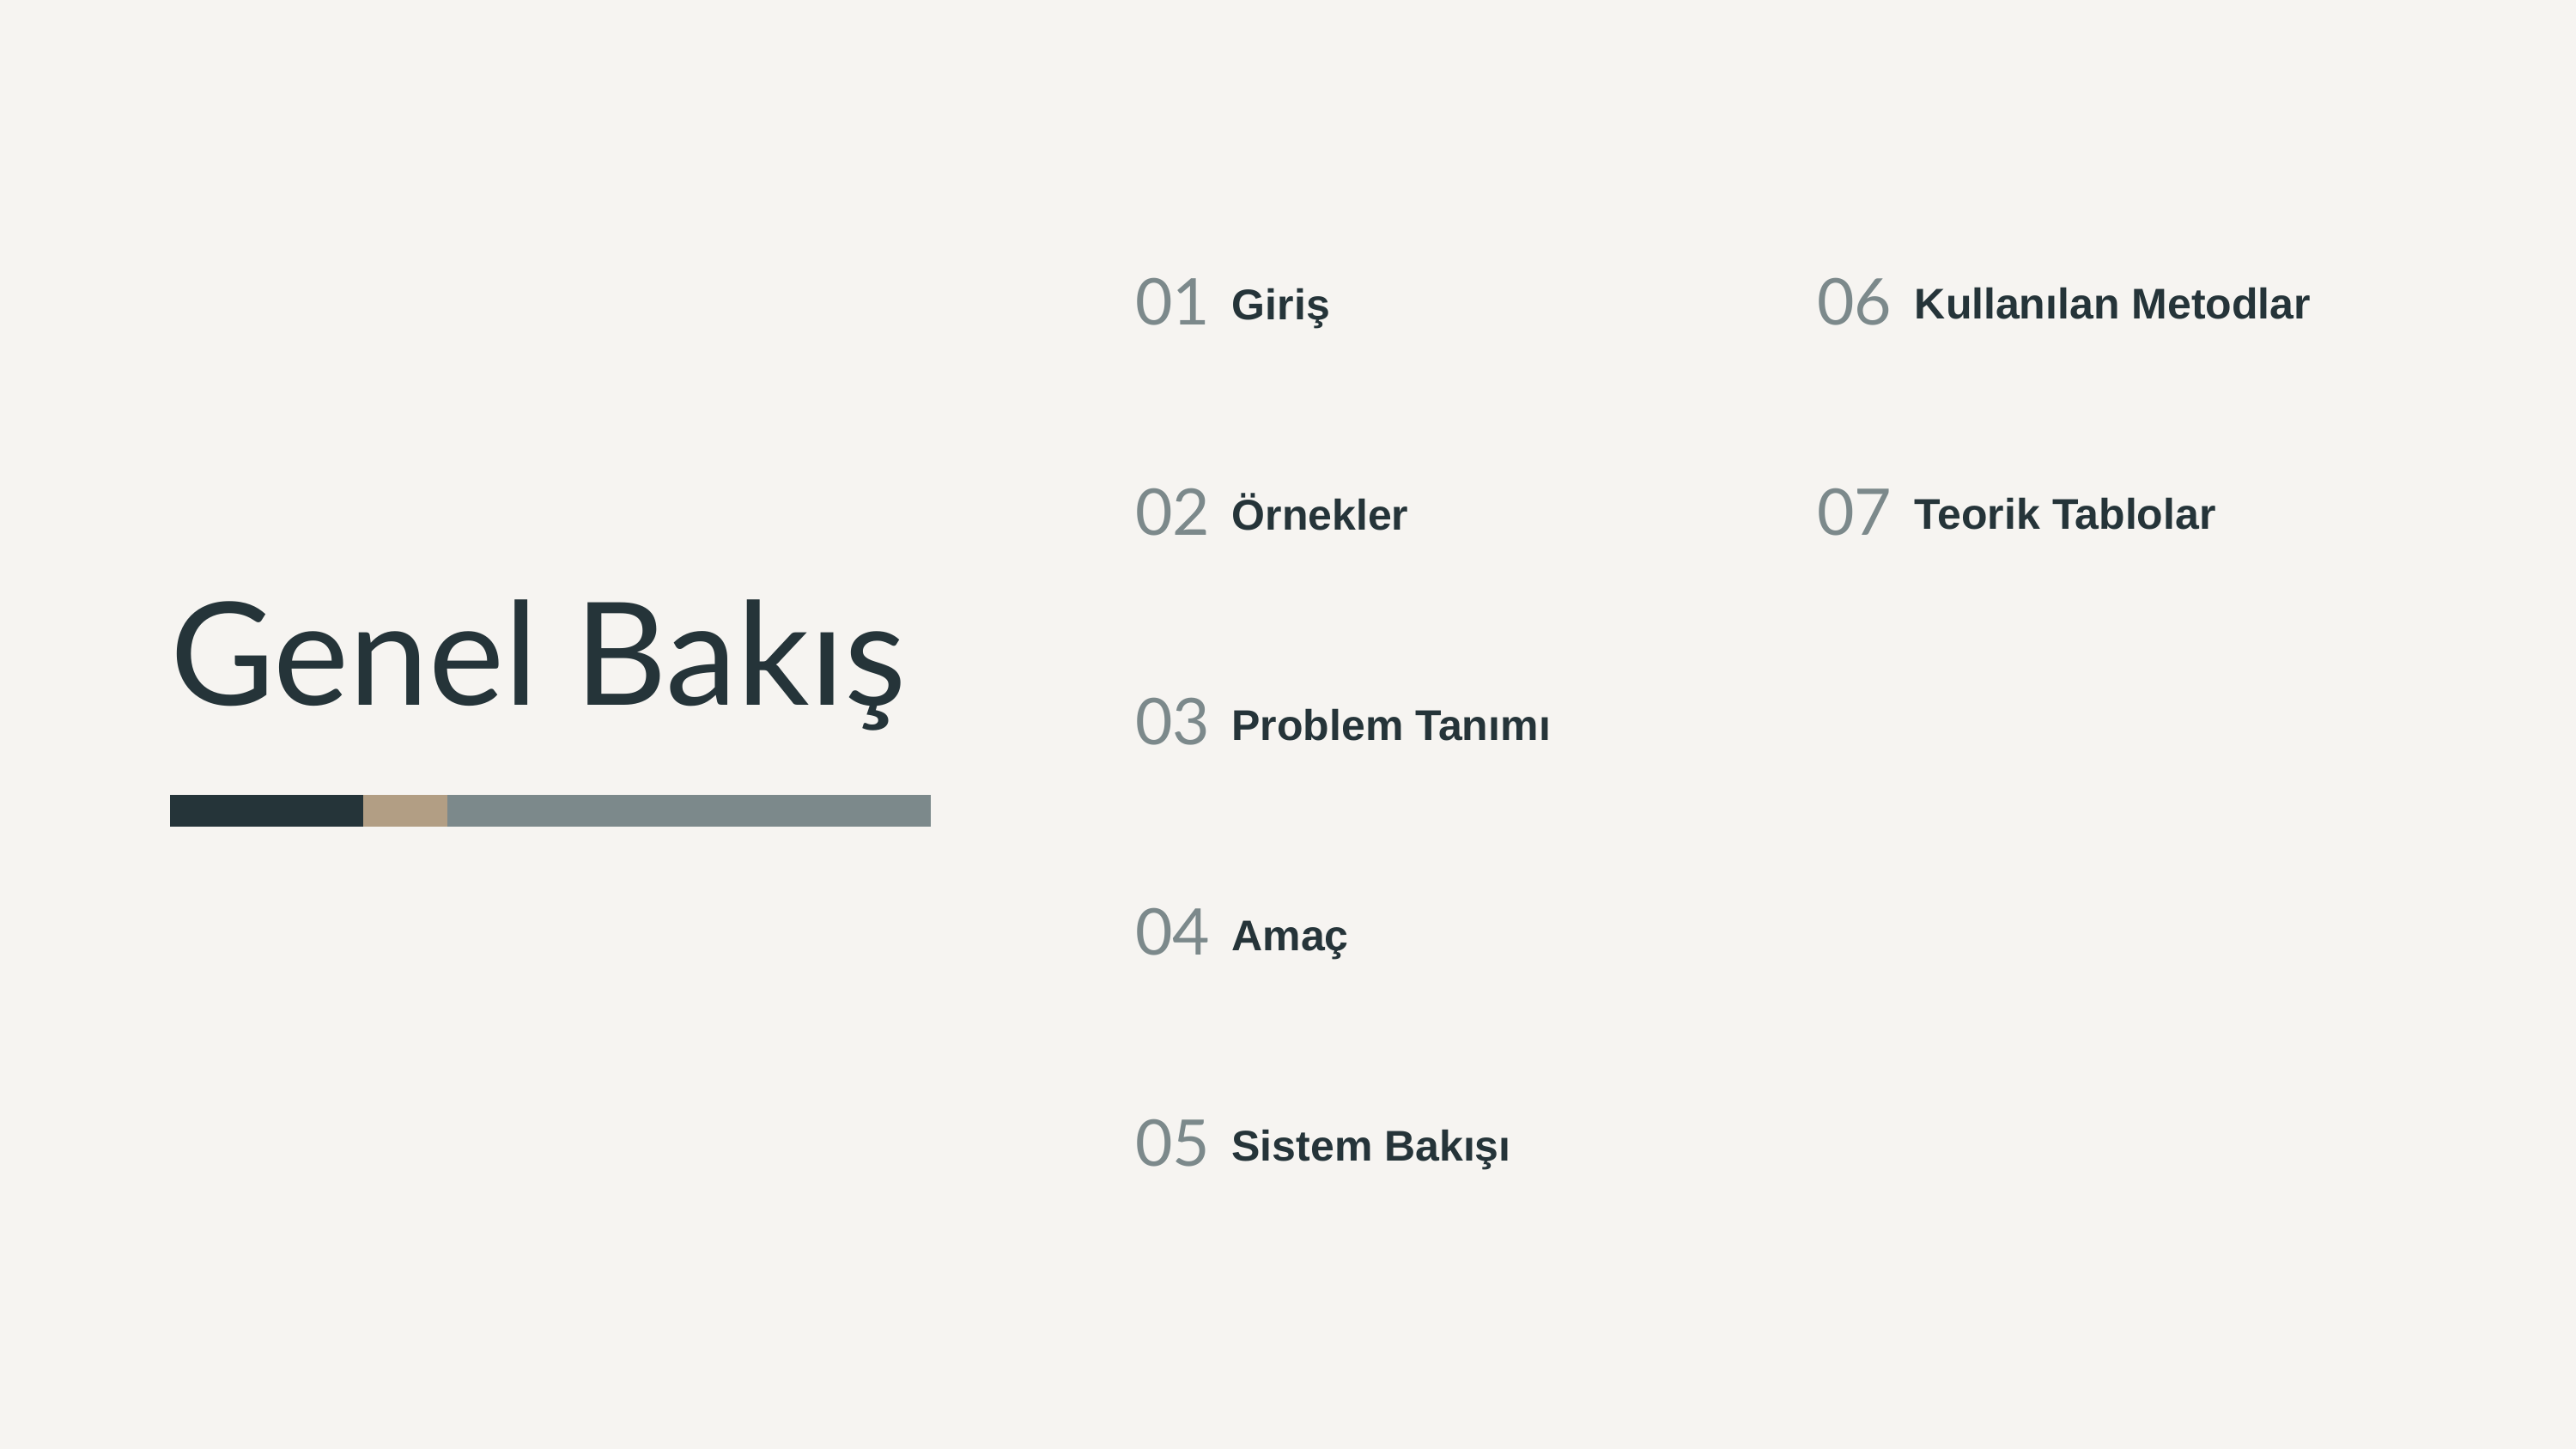

01
06
Kullanılan Metodlar
Giriş

02
07
Teorik Tablolar
Örnekler
Genel Bakış
03
Problem Tanımı
04
Amaç
05
Sistem Bakışı